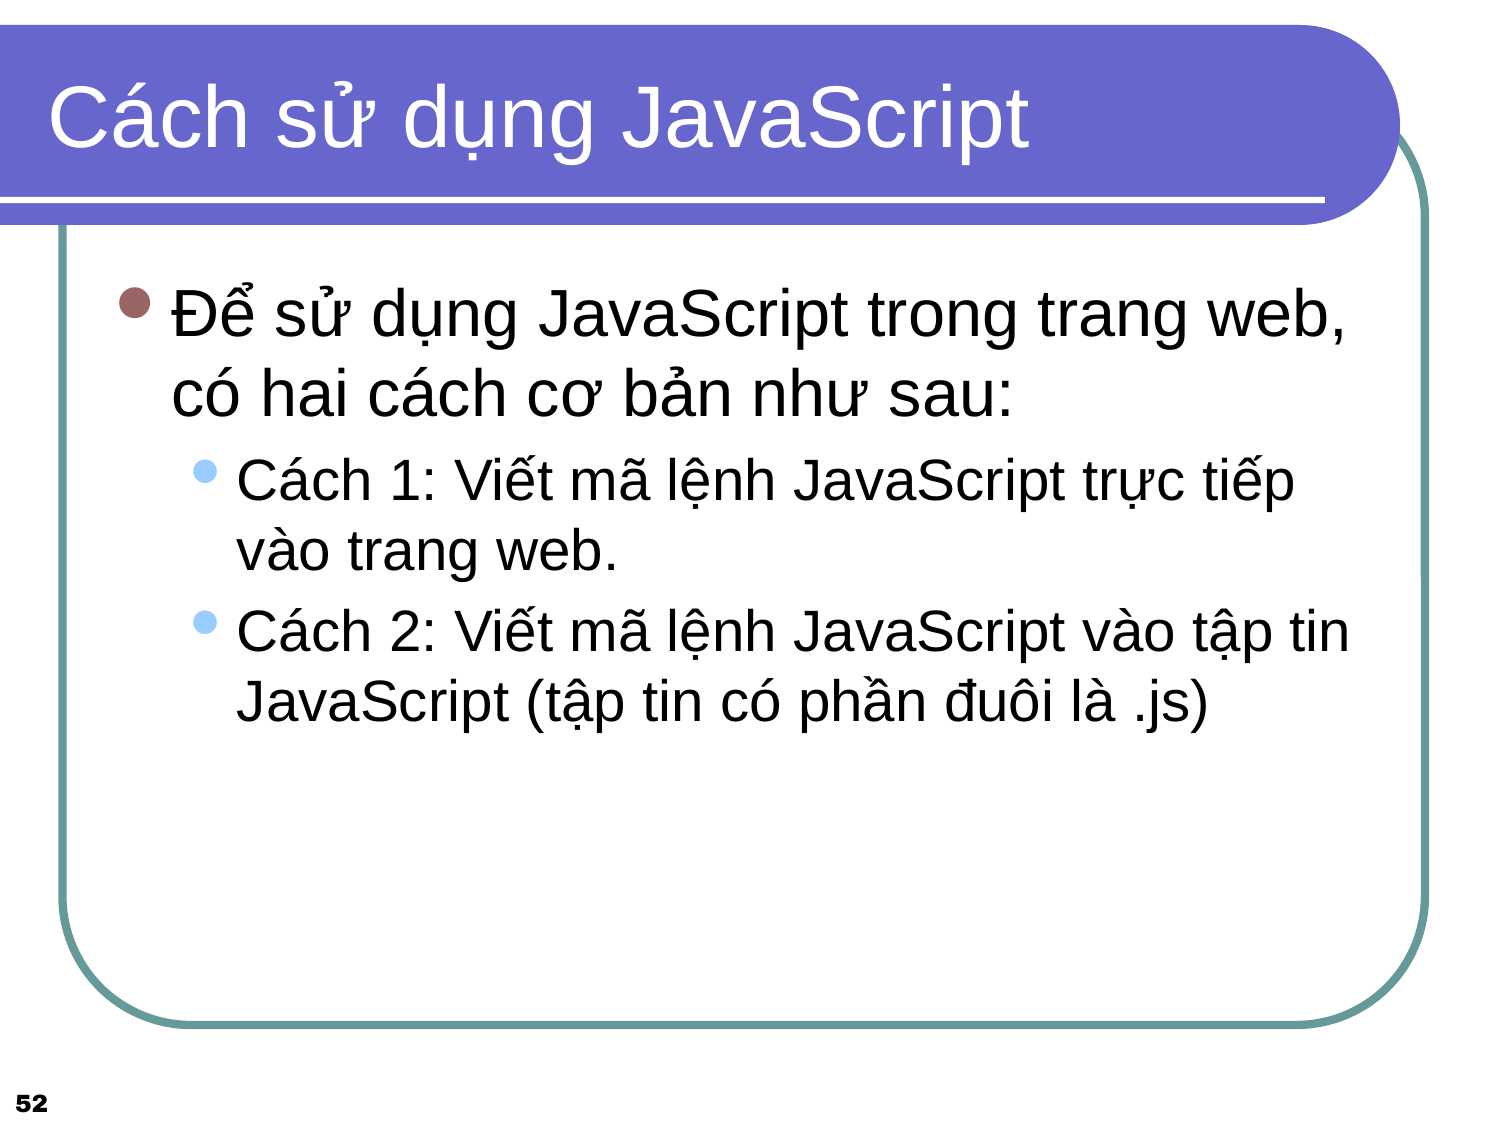

# Cách sử dụng JavaScript
Để sử dụng JavaScript trong trang web, có hai cách cơ bản như sau:
Cách 1: Viết mã lệnh JavaScript trực tiếp vào trang web.
Cách 2: Viết mã lệnh JavaScript vào tập tin JavaScript (tập tin có phần đuôi là .js)
52